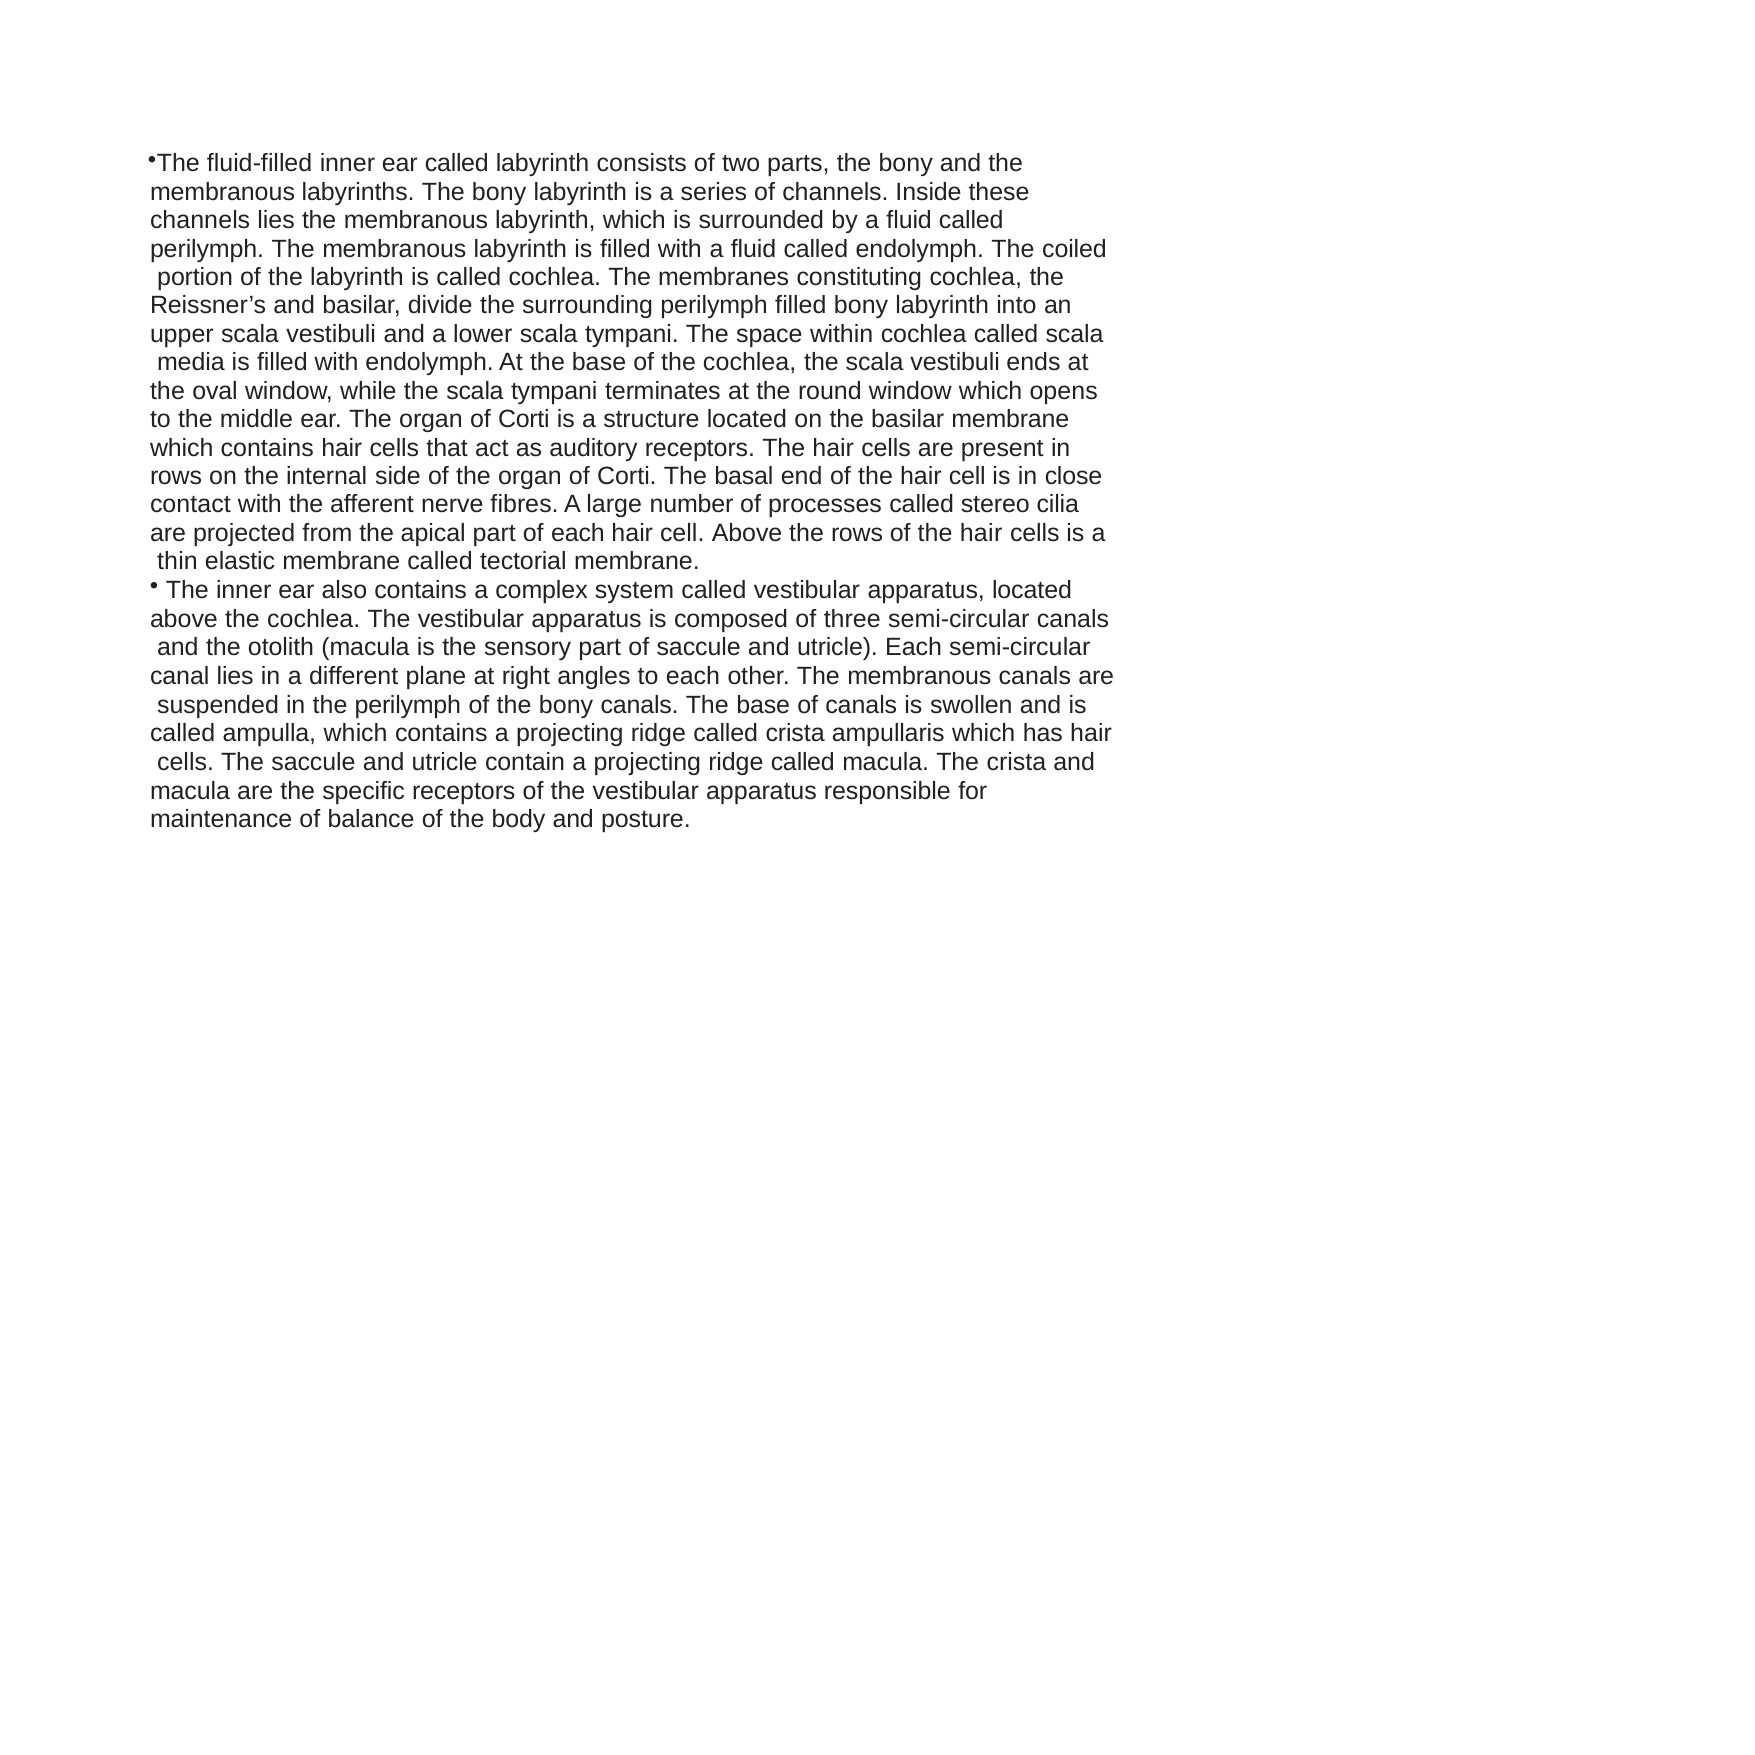

The fluid-filled inner ear called labyrinth consists of two parts, the bony and the  membranous labyrinths. The bony labyrinth is a series of channels. Inside these  channels lies the membranous labyrinth, which is surrounded by a fluid called  perilymph. The membranous labyrinth is filled with a fluid called endolymph. The coiled  portion of the labyrinth is called cochlea. The membranes constituting cochlea, the  Reissner’s and basilar, divide the surrounding perilymph filled bony labyrinth into an  upper scala vestibuli and a lower scala tympani. The space within cochlea called scala  media is filled with endolymph. At the base of the cochlea, the scala vestibuli ends at  the oval window, while the scala tympani terminates at the round window which opens  to the middle ear. The organ of Corti is a structure located on the basilar membrane  which contains hair cells that act as auditory receptors. The hair cells are present in  rows on the internal side of the organ of Corti. The basal end of the hair cell is in close  contact with the afferent nerve fibres. A large number of processes called stereo cilia  are projected from the apical part of each hair cell. Above the rows of the hair cells is a  thin elastic membrane called tectorial membrane.
The inner ear also contains a complex system called vestibular apparatus, located
above the cochlea. The vestibular apparatus is composed of three semi-circular canals  and the otolith (macula is the sensory part of saccule and utricle). Each semi-circular  canal lies in a different plane at right angles to each other. The membranous canals are  suspended in the perilymph of the bony canals. The base of canals is swollen and is  called ampulla, which contains a projecting ridge called crista ampullaris which has hair  cells. The saccule and utricle contain a projecting ridge called macula. The crista and  macula are the specific receptors of the vestibular apparatus responsible for  maintenance of balance of the body and posture.